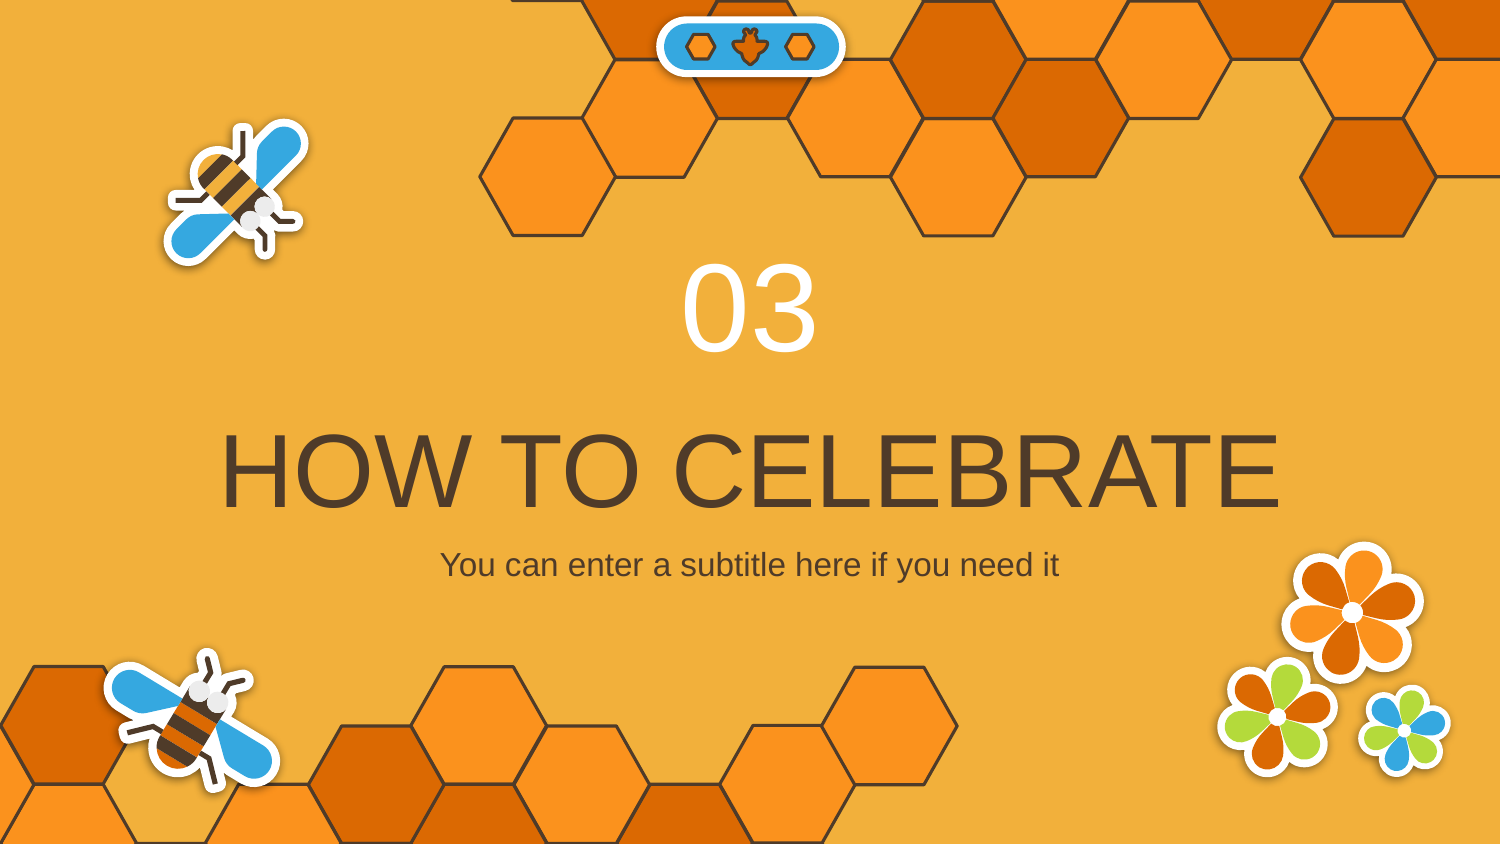

03
# HOW TO CELEBRATE
You can enter a subtitle here if you need it